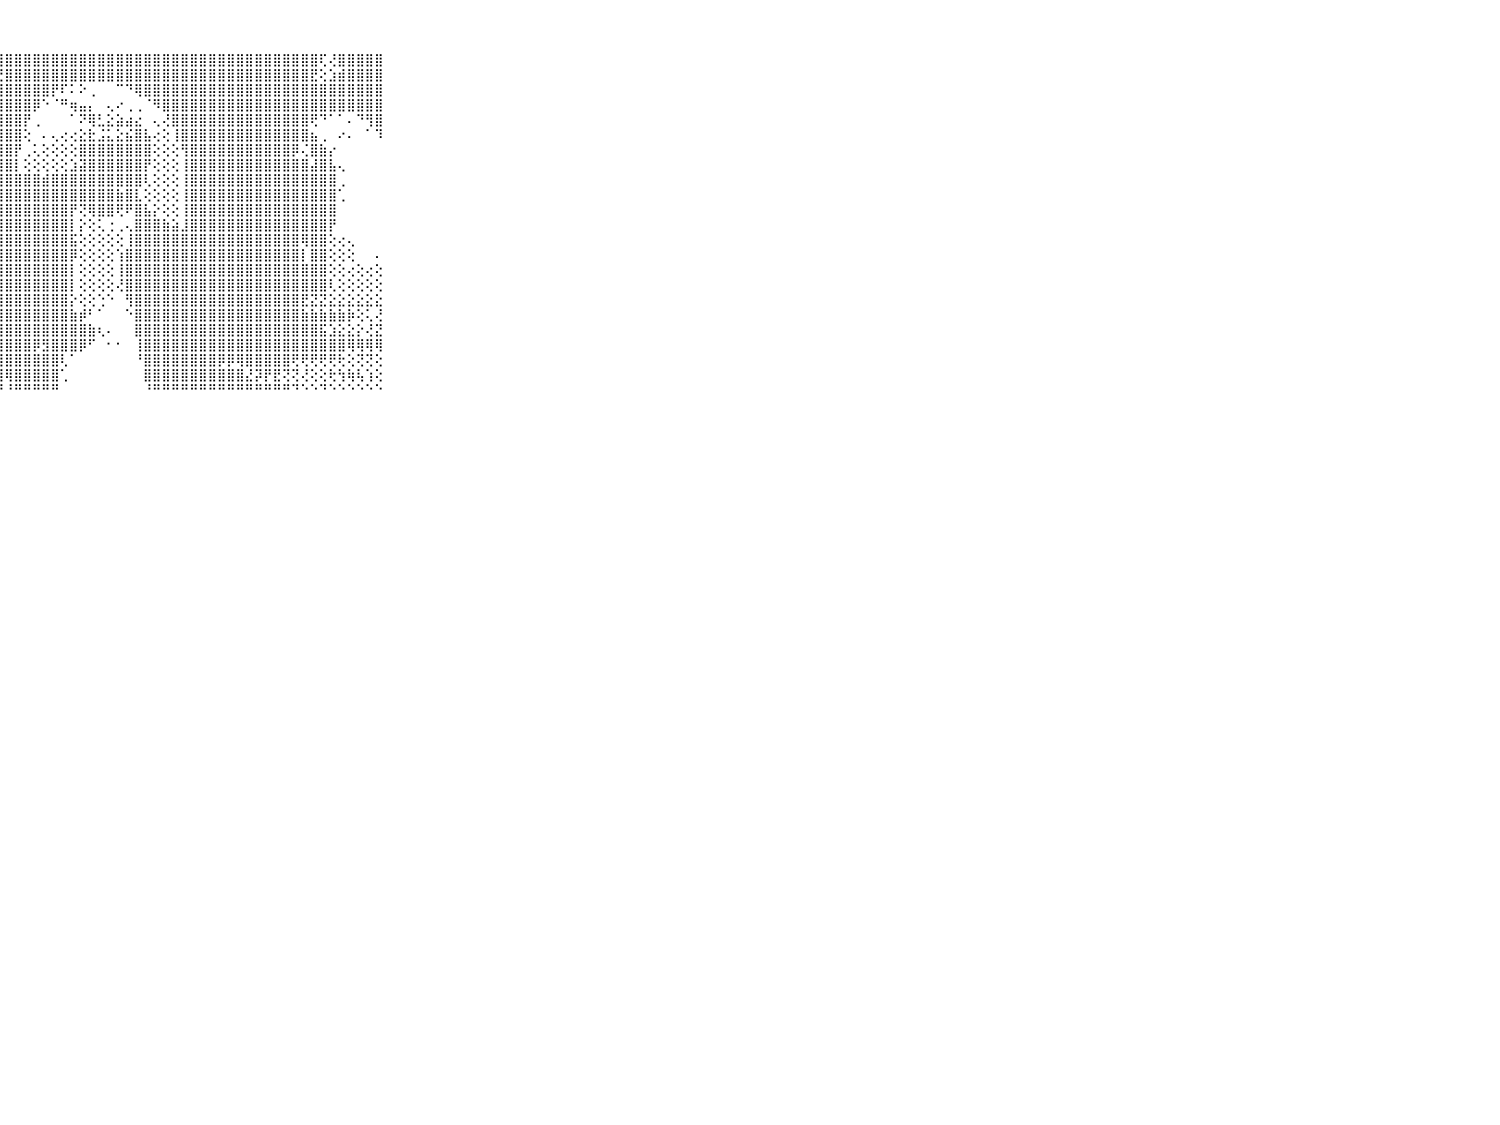

⠀⠀⠀⠀⠀⠀⠀⠀⠀⠀⠀⡜⣷⢷⢫⣿⣻⣿⣿⣿⣿⣿⣿⣿⣿⣿⣿⣿⣿⣿⣿⣿⣿⣿⣿⣿⣿⣿⣿⣿⣿⣿⣿⣿⣿⣿⣿⣿⣿⣿⣿⣿⣿⣿⣿⣿⣿⣿⣿⣿⣿⣿⢏⢜⣿⣿⣿⣿⣿⠀⠀⠀⠀⠀⠀⠀⠀⠀⠀⠀⠀
⠀⠀⠀⠀⠀⠀⠀⠀⠀⠀⠀⢕⣽⣿⣿⣿⣿⣿⡟⣿⣽⣿⣻⣿⣿⣿⣿⣟⣿⣿⣿⣿⣿⣿⣿⣿⣿⣿⣿⣿⣿⣿⣿⣿⣿⣿⣿⣿⣿⣿⣿⣿⣿⣿⣿⣿⣿⣿⣿⣿⣿⣟⢕⣱⣾⣿⣿⣿⣿⠀⠀⠀⠀⠀⠀⠀⠀⠀⠀⠀⠀
⠀⠀⠀⠀⠀⠀⠀⠀⠀⠀⠀⣯⣽⣿⣿⣿⣻⣿⣿⣿⣿⣿⣿⣿⣿⣿⣿⣿⣿⣿⣿⣿⣿⡟⠏⠅⠕⢀⠀⠀⠉⠙⢿⣿⣿⣿⣿⣿⣿⣿⣿⣿⣿⣿⣿⣿⣿⣿⣿⣿⣿⣿⣿⣿⣿⣿⣿⣿⣿⠀⠀⠀⠀⠀⠀⠀⠀⠀⠀⠀⠀
⠀⠀⠀⠀⠀⠀⠀⠀⠀⠀⠀⣿⣿⣿⣿⣿⣿⣿⣿⣿⣿⣿⣿⣿⣿⣿⣿⣿⣿⣿⣿⡿⠑⠈⠛⢶⣤⡄⠀⢄⠔⢀⢀⠈⠻⣿⣿⣿⣿⣿⣿⣿⣿⣿⣿⣿⣿⣿⣿⣿⣿⣿⣿⣿⣿⣿⣿⣿⣿⠀⠀⠀⠀⠀⠀⠀⠀⠀⠀⠀⠀
⠀⠀⠀⠀⠀⠀⠀⠀⠀⠀⠀⣿⣿⣿⣿⣿⣿⣿⣿⣿⣿⣿⣿⣿⣿⣯⣿⣿⣿⣿⡟⢀⠀⠀⠀⠁⠝⢿⣃⣕⣵⣴⣔⠀⢄⢜⣿⣿⣿⣿⣿⣿⣿⣿⣿⣿⣿⣿⣿⣿⣿⢟⠙⠁⠁⠄⠙⢻⣿⠀⠀⠀⠀⠀⠀⠀⠀⠀⠀⠀⠀
⠀⠀⠀⠀⠀⠀⠀⠀⠀⠀⠀⣻⣿⣿⣿⣿⣿⣿⣿⣿⣿⣿⣿⣿⣿⣿⣿⣿⣿⣿⢕⠀⠄⢄⢔⢔⣕⣗⣨⣅⣕⣮⣿⣧⢔⢕⢸⣿⣿⣿⣿⣿⣿⣿⣿⣿⣿⣿⣿⣿⣿⣦⢀⠀⠔⠄⠀⠁⠹⠀⠀⠀⠀⠀⠀⠀⠀⠀⠀⠀⠀
⠀⠀⠀⠀⠀⠀⠀⠀⠀⠀⠀⣿⣿⣿⣿⣿⣿⣿⣿⣿⣿⣟⣿⣿⣿⣿⣿⣿⣿⡟⢀⢅⢕⢕⢕⢕⣿⣿⣿⣿⣿⣿⣿⣿⢕⢕⢕⢻⣿⣿⣿⣿⣿⣿⣿⣿⣿⣿⣿⡿⢌⣿⣷⡔⠀⠀⠀⠀⠀⠀⠀⠀⠀⠀⠀⠀⠀⠀⠀⠀⠀
⠀⠀⠀⠀⠀⠀⠀⠀⠀⠀⠀⣿⣿⣟⣿⣿⣿⣿⣿⣿⣿⣻⣿⣿⣯⣿⣿⣿⣿⡇⢕⢕⢕⢕⢕⣱⣽⣿⣿⣿⣿⣿⣿⡟⢕⢕⢕⢸⣿⣿⣿⣿⣿⣿⣿⣿⣿⣿⣿⣿⣿⣼⣿⣧⢄⠀⠀⠀⠀⠀⠀⠀⠀⠀⠀⠀⠀⠀⠀⠀⠀
⠀⠀⠀⠀⠀⠀⠀⠀⠀⠀⠀⣿⣿⣿⣿⣿⣿⣿⣿⣿⣿⣿⣽⣿⣿⣿⣿⣿⣿⣿⣿⣿⣾⣿⣿⣿⣿⣿⣿⣿⣿⣿⣿⢇⢕⢕⢕⢸⣿⣿⣿⣿⣿⣿⣿⣿⣿⣿⣿⣿⣿⣿⣿⣿⢀⠀⠀⠀⠀⠀⠀⠀⠀⠀⠀⠀⠀⠀⠀⠀⠀
⠀⠀⠀⠀⠀⠀⠀⠀⠀⠀⠀⣿⣿⣿⣝⣯⣽⣿⣿⣟⣿⣿⣿⣿⣿⣿⣿⣿⣿⣿⣿⣿⣿⣿⣿⣿⣿⣿⣿⣿⣷⣿⣇⢕⢕⢕⢕⢸⣿⣿⣿⣿⣿⣿⣿⣿⣿⣿⣿⣿⣿⣿⣿⣿⢁⠀⠀⠀⠀⠀⠀⠀⠀⠀⠀⠀⠀⠀⠀⠀⠀
⠀⠀⠀⠀⠀⠀⠀⠀⠀⠀⠀⣿⣿⣷⣷⣷⣷⣟⣞⣷⣿⣷⣿⣿⣿⣿⣿⣿⣿⣿⣿⣿⣿⣿⣿⡟⢝⢿⣿⣿⢟⠟⣿⣧⡕⢕⢕⢸⣿⣿⣿⣿⣿⣿⣿⣿⣿⣿⣿⣿⣿⣿⣿⣿⠀⠀⠀⠀⠀⠀⠀⠀⠀⠀⠀⠀⠀⠀⠀⠀⠀
⠀⠀⠀⠀⠀⠀⠀⠀⠀⠀⠀⣿⣿⣿⣿⣿⣿⣿⣿⣿⣿⣿⣿⣿⣿⣿⣿⣿⣿⣿⣿⣿⣿⣿⣿⡇⡕⢕⢅⢐⢀⢄⣿⣿⣿⣷⣵⣸⣿⣿⣿⣿⣿⣿⣿⣿⣿⣿⣿⣿⣿⣿⣿⡟⠀⠀⠀⠀⠀⠀⠀⠀⠀⠀⠀⠀⠀⠀⠀⠀⠀
⠀⠀⠀⠀⠀⠀⠀⠀⠀⠀⠀⣿⣿⣿⣿⣾⣿⣿⣿⣿⢿⣿⣿⣿⣿⣿⣿⣿⣿⣿⣿⣿⣿⣿⣿⣯⢕⢕⢕⢕⢕⢸⣿⣿⣿⣿⣿⣿⣿⣿⣿⣿⣿⣿⣿⣿⣿⣿⣿⣿⢿⣿⣿⢕⢔⢄⠀⠀⠀⠀⠀⠀⠀⠀⠀⠀⠀⠀⠀⠀⠀
⠀⠀⠀⠀⠀⠀⠀⠀⠀⠀⠀⣿⣾⣾⣿⣿⣿⣿⣿⣿⣿⣿⣿⣿⣷⣿⣿⣿⣿⣿⣿⣿⣿⣿⣿⡿⢕⢕⢕⢕⢱⣿⣿⣿⣿⣿⣿⣿⣿⣿⣿⣿⣿⣿⣿⣿⣿⣿⣿⣿⡇⣿⣿⢕⢕⢕⠀⠀⠄⠀⠀⠀⠀⠀⠀⠀⠀⠀⠀⠀⠀
⠀⠀⠀⠀⠀⠀⠀⠀⠀⠀⠀⣿⣿⣿⣿⣿⣿⣿⣿⣿⣿⣿⣿⣿⣿⣿⣿⣿⣿⣿⣿⣿⣿⣿⣿⡇⢕⢕⢕⢕⢸⣿⣿⣿⣿⣿⣿⣿⣿⣿⣿⣿⣿⣿⣿⣿⣿⣿⣿⣿⣿⣿⣿⢕⢕⢔⢕⢔⢕⠀⠀⠀⠀⠀⠀⠀⠀⠀⠀⠀⠀
⠀⠀⠀⠀⠀⠀⠀⠀⠀⠀⠀⣿⣿⣿⣿⣿⣿⣿⣿⣿⣿⣿⣿⣿⣿⣿⣿⣿⣿⣿⣿⣿⣿⣿⣿⡇⢕⢕⢕⢕⢜⣿⣿⣿⣿⣿⣿⣿⣿⣿⣿⣿⣿⣿⣿⣿⣿⣿⣿⣿⣿⣿⣿⢇⢕⢕⢕⢕⢕⠀⠀⠀⠀⠀⠀⠀⠀⠀⠀⠀⠀
⠀⠀⠀⠀⠀⠀⠀⠀⠀⠀⠀⣿⣿⣿⣿⣿⣿⣿⣿⣿⣿⣿⣿⣿⣿⣿⣿⣿⣿⣿⣿⣿⣿⣿⣿⡕⢕⢕⢑⠑⠀⢻⣿⣿⣿⣿⣿⣿⣿⣿⣿⣿⣿⣿⣿⣿⣿⣿⣿⣿⣟⣝⣝⣕⣕⣕⣕⣕⣕⠀⠀⠀⠀⠀⠀⠀⠀⠀⠀⠀⠀
⠀⠀⠀⠀⠀⠀⠀⠀⠀⠀⠀⣿⣿⣿⣿⣿⣿⣿⣿⣿⣿⣿⣿⣿⣿⣿⣿⣿⣿⣿⣿⣿⣿⣿⣿⣷⡾⠃⠁⠀⠀⠑⣿⣿⣿⣿⣿⣿⣿⣿⣿⣿⣿⣿⣿⣿⣿⣿⣿⣿⣷⣷⣷⣷⣷⡷⢕⢅⢜⠀⠀⠀⠀⠀⠀⠀⠀⠀⠀⠀⠀
⠀⠀⠀⠀⠀⠀⠀⠀⠀⠀⠀⣿⣿⣿⣿⣿⣿⣿⣿⣿⣿⣿⣿⣿⣿⣿⣿⣿⣿⣿⣿⣿⣿⣿⣿⣿⣿⣷⢆⠄⠀⠀⣿⣿⣿⣿⣿⣿⣿⣿⣿⣿⣿⣿⣿⣿⣿⣿⣿⣿⣿⣿⣯⣱⣕⣕⡕⢜⣝⠀⠀⠀⠀⠀⠀⠀⠀⠀⠀⠀⠀
⠀⠀⠀⠀⠀⠀⠀⠀⠀⠀⠀⣿⣿⣿⣿⣿⣿⣿⣿⣿⣿⣿⣿⣿⣿⣿⣿⣿⣿⣿⣿⡿⣻⣿⣿⣿⡿⠋⠀⠂⠂⠀⢸⣿⣿⣿⣿⣿⣿⣿⣿⣿⣿⣿⣿⣿⣿⣿⣿⣿⣿⣿⣿⣿⣿⢿⢿⢿⢿⠀⠀⠀⠀⠀⠀⠀⠀⠀⠀⠀⠀
⠀⠀⠀⠀⠀⠀⠀⠀⠀⠀⠀⣿⣿⣿⣿⣿⣿⣿⣿⣿⣿⣿⣿⣿⣿⣿⣿⣿⣿⣿⣿⣿⣿⣿⢇⠁⠀⠀⠀⠀⠀⠀⠘⣿⣿⣿⣿⣿⣿⣿⣿⡿⡿⢿⣿⣿⣿⣿⣿⢟⢟⢟⢟⢟⢗⢕⢝⢝⢕⠀⠀⠀⠀⠀⠀⠀⠀⠀⠀⠀⠀
⠀⠀⠀⠀⠀⠀⠀⠀⠀⠀⠀⣿⣿⣿⣿⣿⣿⣿⣿⣿⣿⣟⣿⣿⣿⣿⣿⣿⢿⣿⣿⣿⣿⣿⢁⠀⠀⠀⠀⠀⠀⠀⠀⣿⣿⣿⣿⣿⣿⣿⣿⣿⣿⣿⣜⡽⡟⣟⢝⢝⢜⢕⢕⢗⢳⢷⢧⢱⢕⠀⠀⠀⠀⠀⠀⠀⠀⠀⠀⠀⠀
⠀⠀⠀⠀⠀⠀⠀⠀⠀⠀⠀⠛⠛⠛⠛⠛⠛⠛⠛⠛⠛⠛⠛⠛⠛⠛⠙⠙⠘⠛⠛⠛⠛⠛⠀⠀⠀⠀⠀⠀⠀⠀⠀⠘⠛⠛⠛⠛⠛⠛⠛⠛⠛⠛⠛⠛⠛⠛⠛⠙⠑⠑⠙⠑⠑⠑⠑⠑⠑⠀⠀⠀⠀⠀⠀⠀⠀⠀⠀⠀⠀